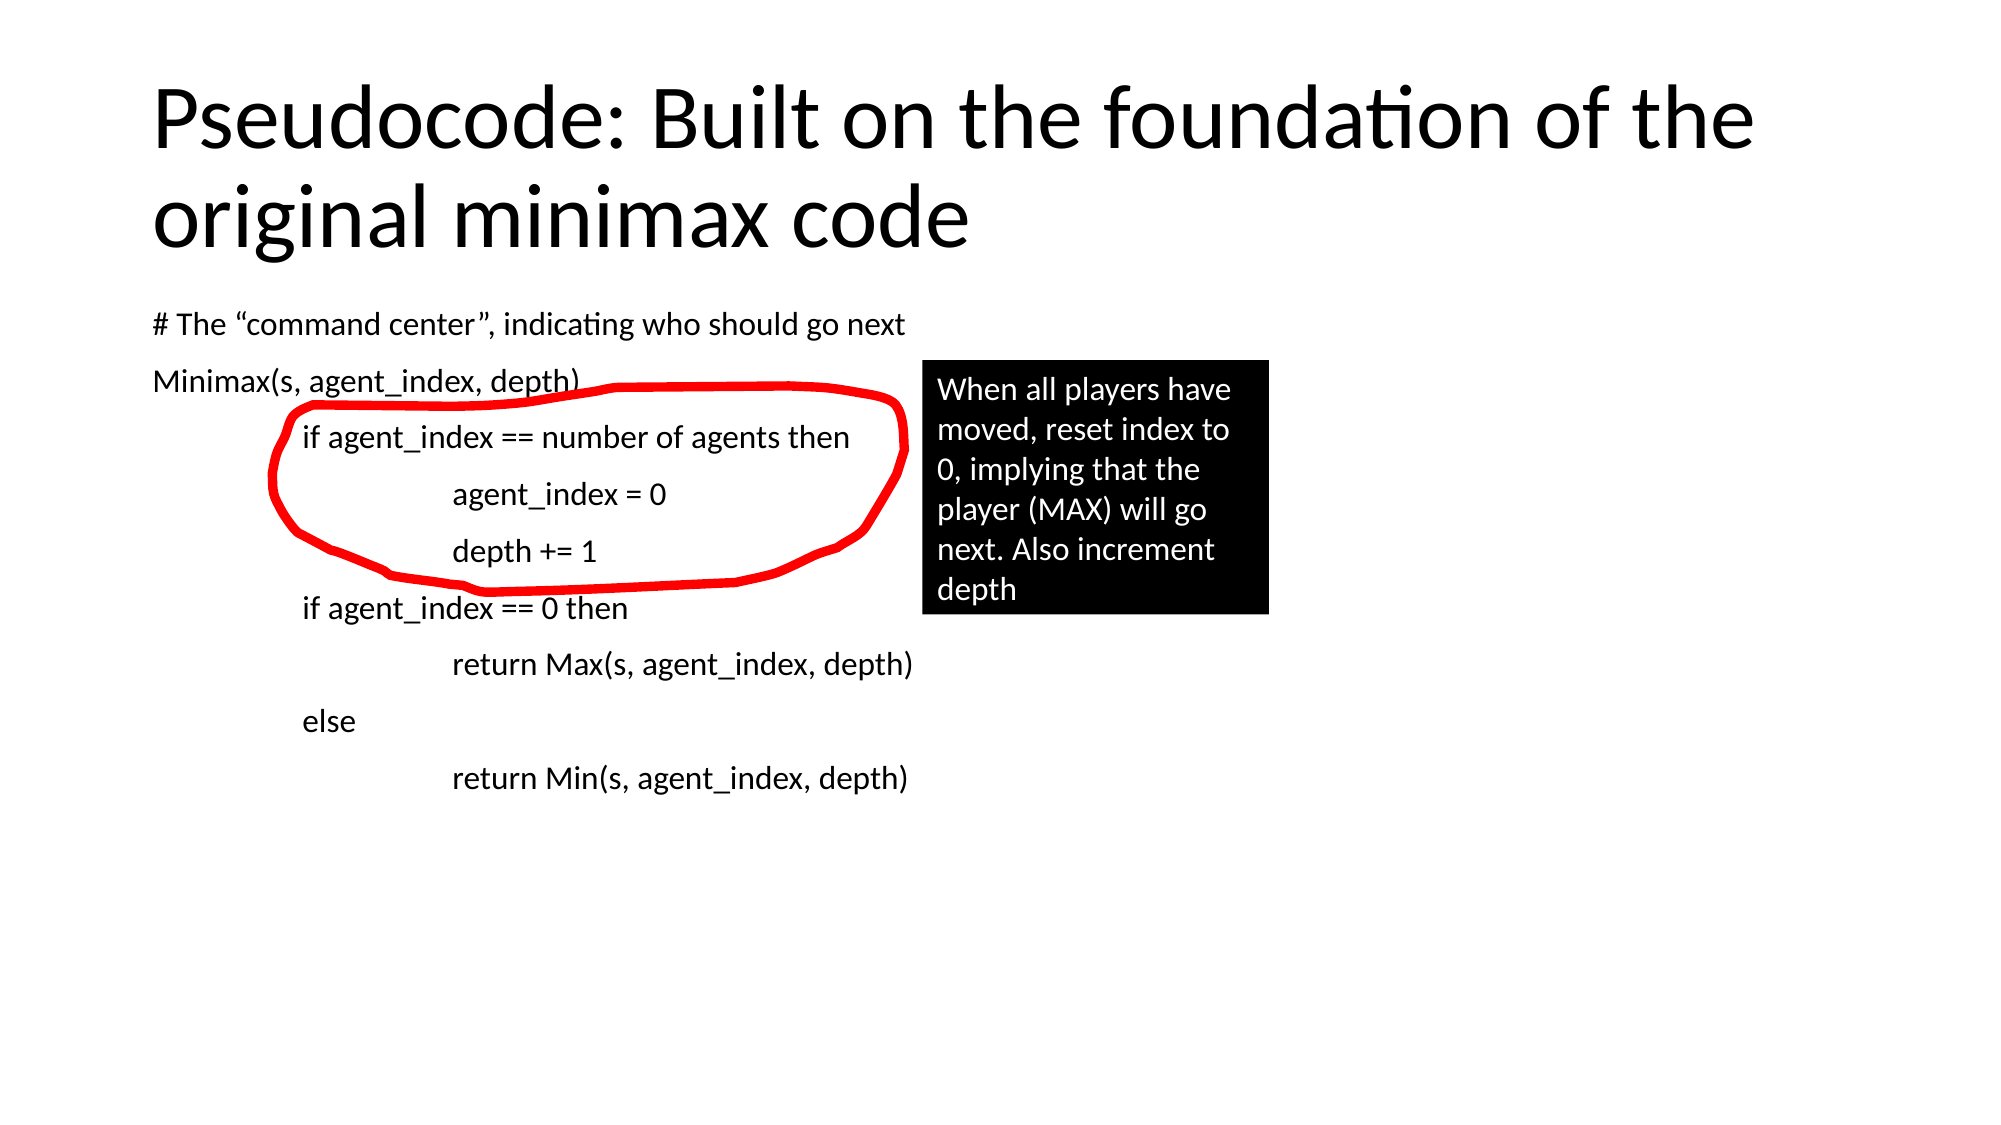

# Pseudocode: Built on the foundation of the original minimax code
# The “command center”, indicating who should go next
Minimax(s, agent_index, depth)
	if agent_index == number of agents then
		agent_index = 0
		depth += 1
	if agent_index == 0 then
		return Max(s, agent_index, depth)
	else
		return Min(s, agent_index, depth)
When all players have moved, reset index to 0, implying that the player (MAX) will go next. Also increment depth